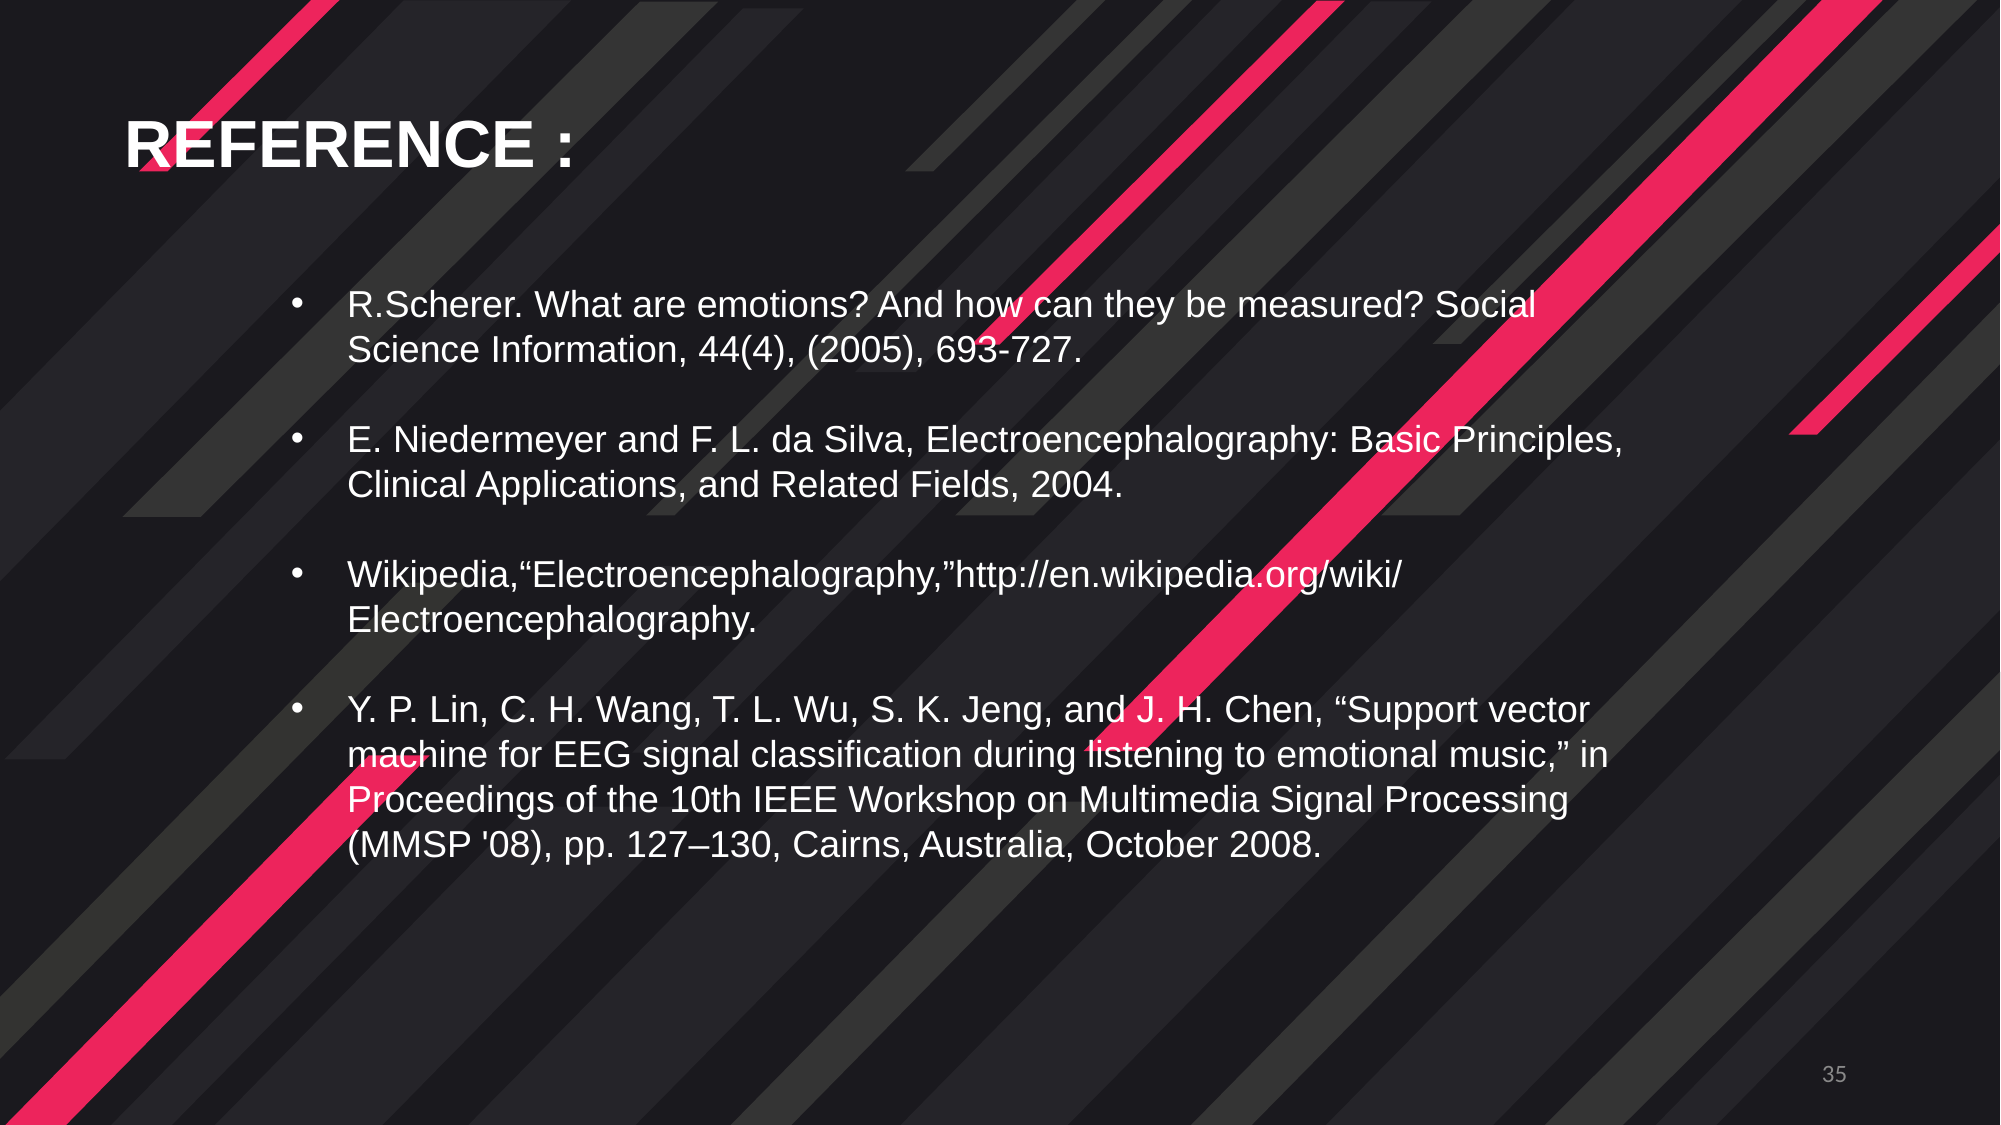

REFERENCE :
R.Scherer. What are emotions? And how can they be measured? Social Science Information, 44(4), (2005), 693-727.

E. Niedermeyer and F. L. da Silva, Electroencephalography: Basic Principles, Clinical Applications, and Related Fields, 2004.

Wikipedia,“Electroencephalography,”http://en.wikipedia.org/wiki/Electroencephalography.

Y. P. Lin, C. H. Wang, T. L. Wu, S. K. Jeng, and J. H. Chen, “Support vector machine for EEG signal classification during listening to emotional music,” in Proceedings of the 10th IEEE Workshop on Multimedia Signal Processing (MMSP '08), pp. 127–130, Cairns, Australia, October 2008.
35